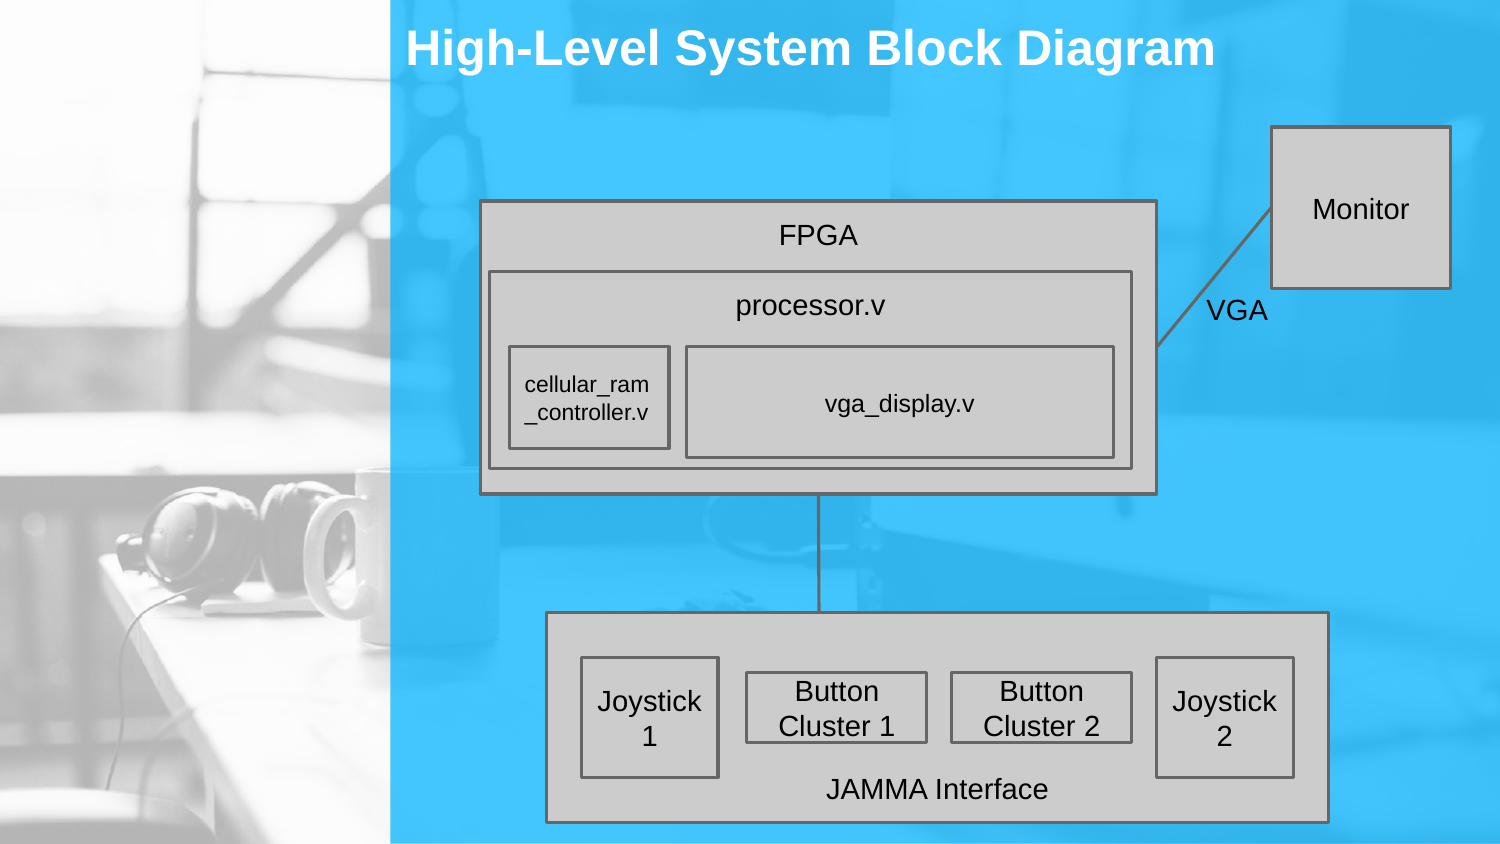

# High-Level System Block Diagram
Monitor
FPGA
processor.v
VGA
cellular_ram_controller.v
vga_display.v

JAMMA Interface
Joystick 1
Joystick 2
Button Cluster 1
Button Cluster 2